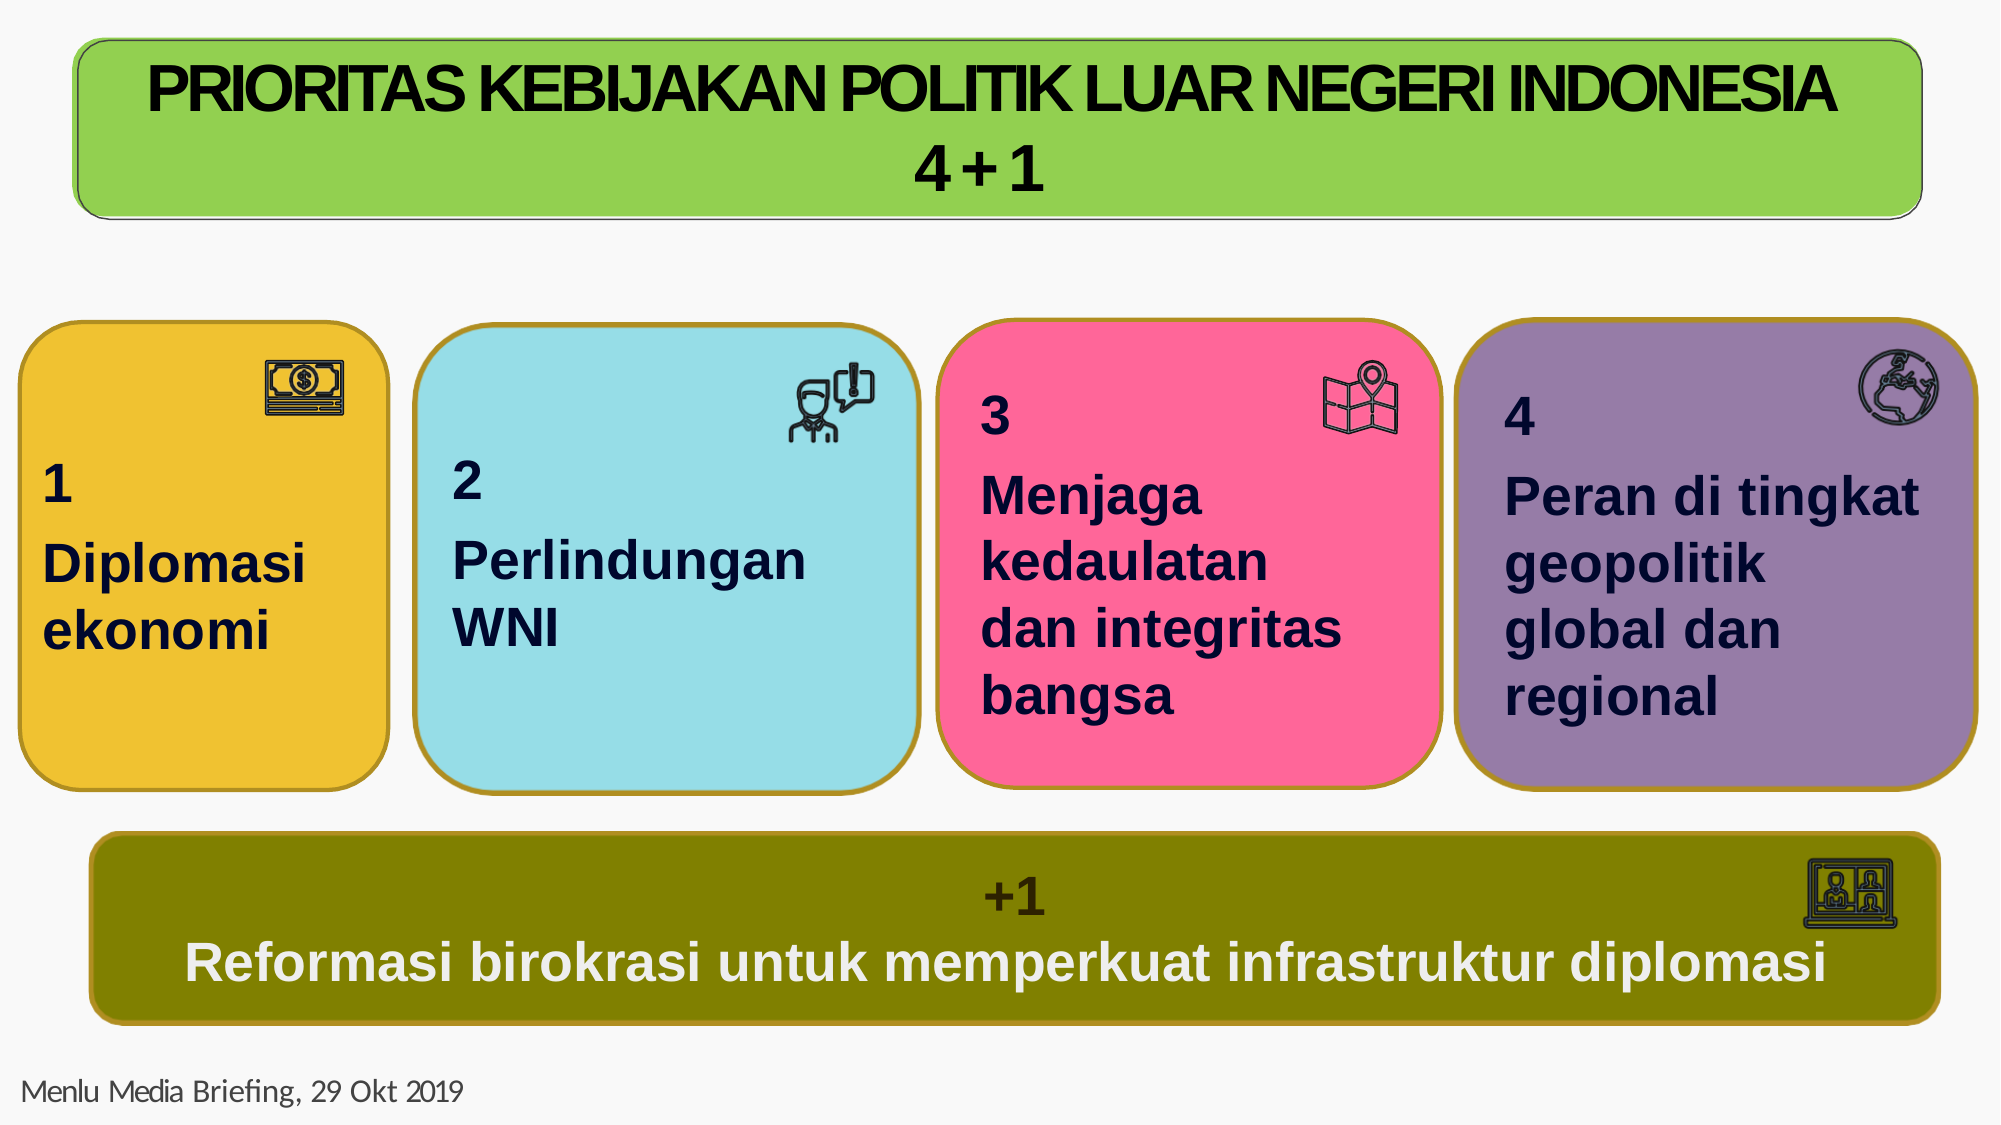

# PRIORITAS KEBIJAKAN POLITIK LUAR NEGERI INDONESIA 4 + 1

3
Menjaga kedaulatan dan integritas bangsa

4
Peran di tingkat geopolitik global dan regional

2
Perlindungan WNI
1
Diplomasi ekonomi

+1
Reformasi birokrasi untuk memperkuat infrastruktur diplomasi
Menlu Media Briefing, 29 Okt 2019